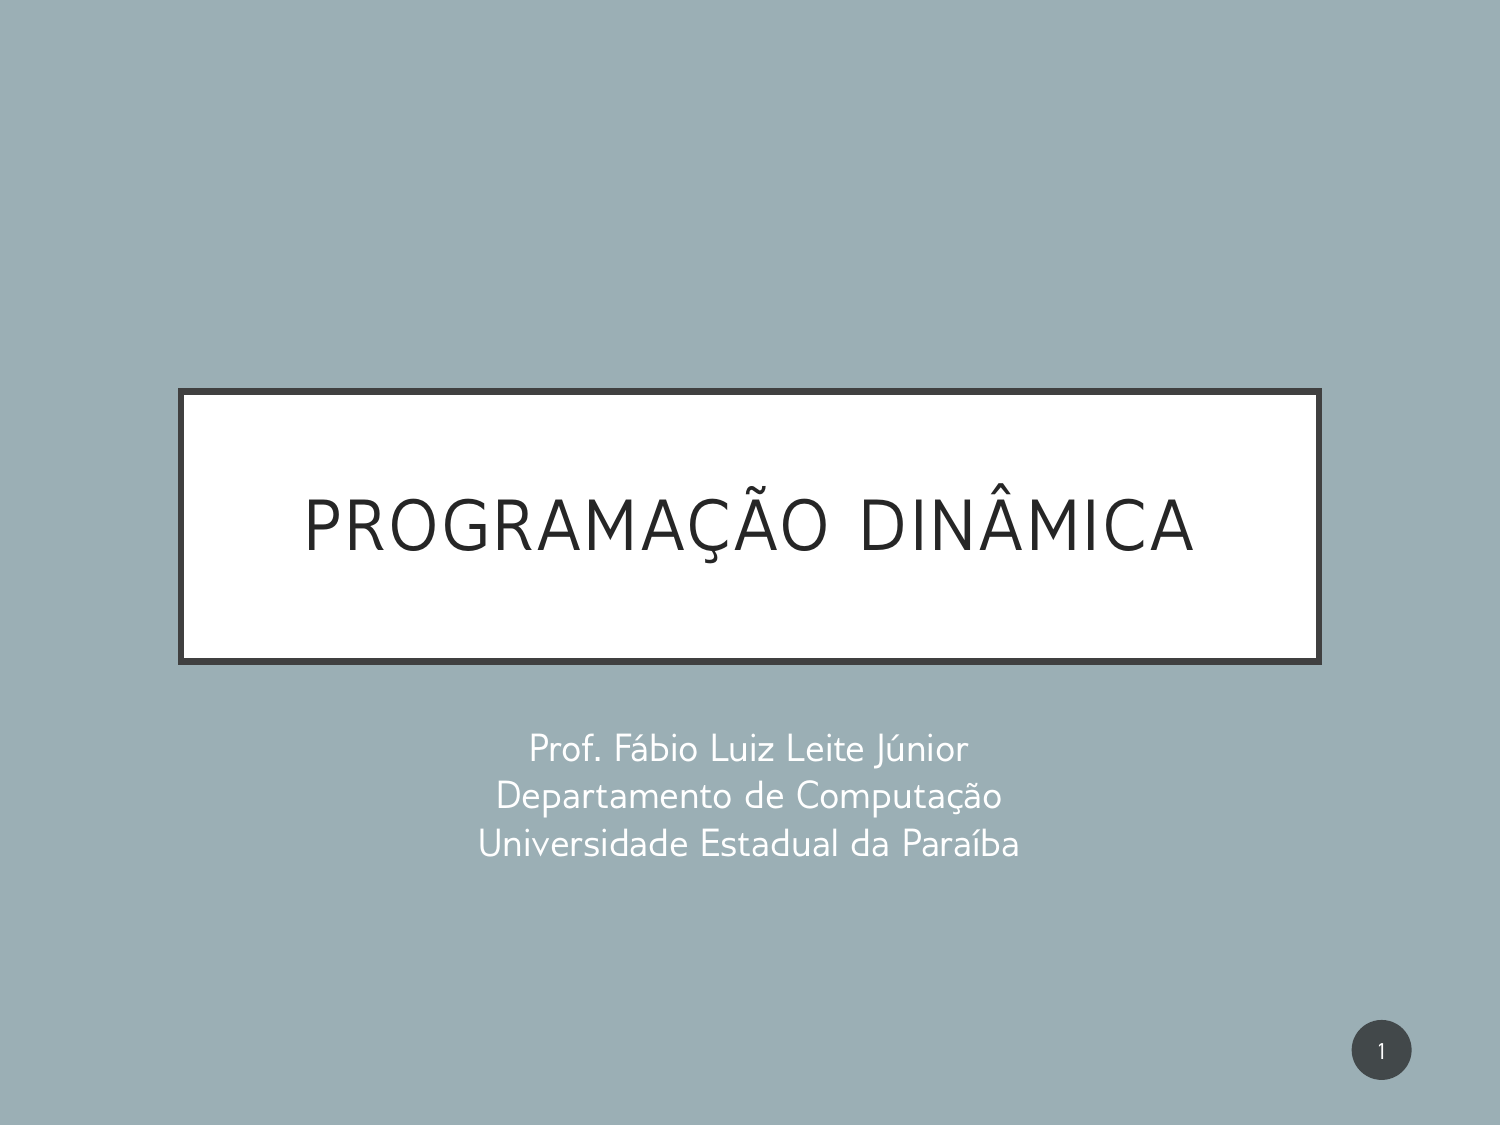

# Programação dinâmica
Prof. Fábio Luiz Leite Júnior
Departamento de Computação
Universidade Estadual da Paraíba
1